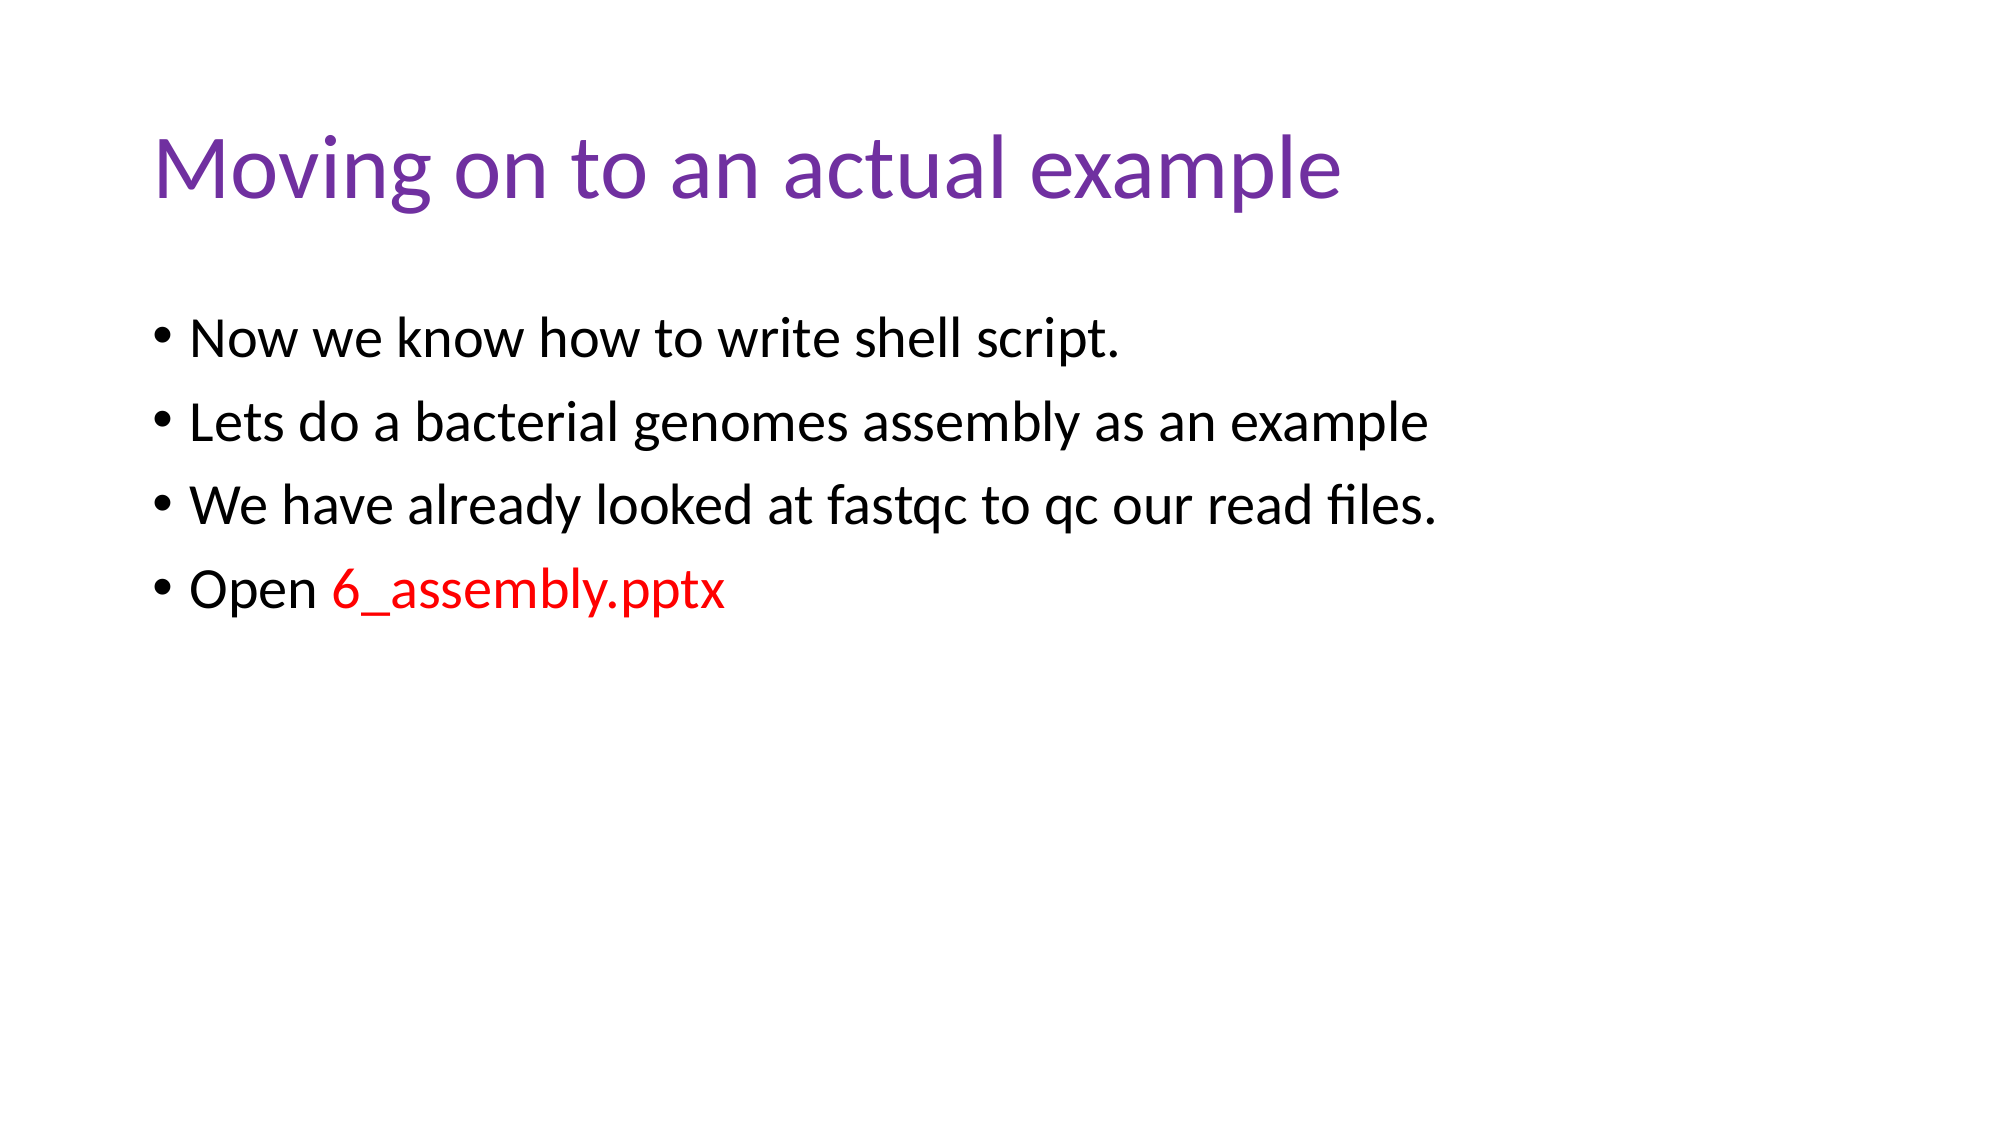

# Moving on to an actual example
Now we know how to write shell script.
Lets do a bacterial genomes assembly as an example
We have already looked at fastqc to qc our read files.
Open 6_assembly.pptx